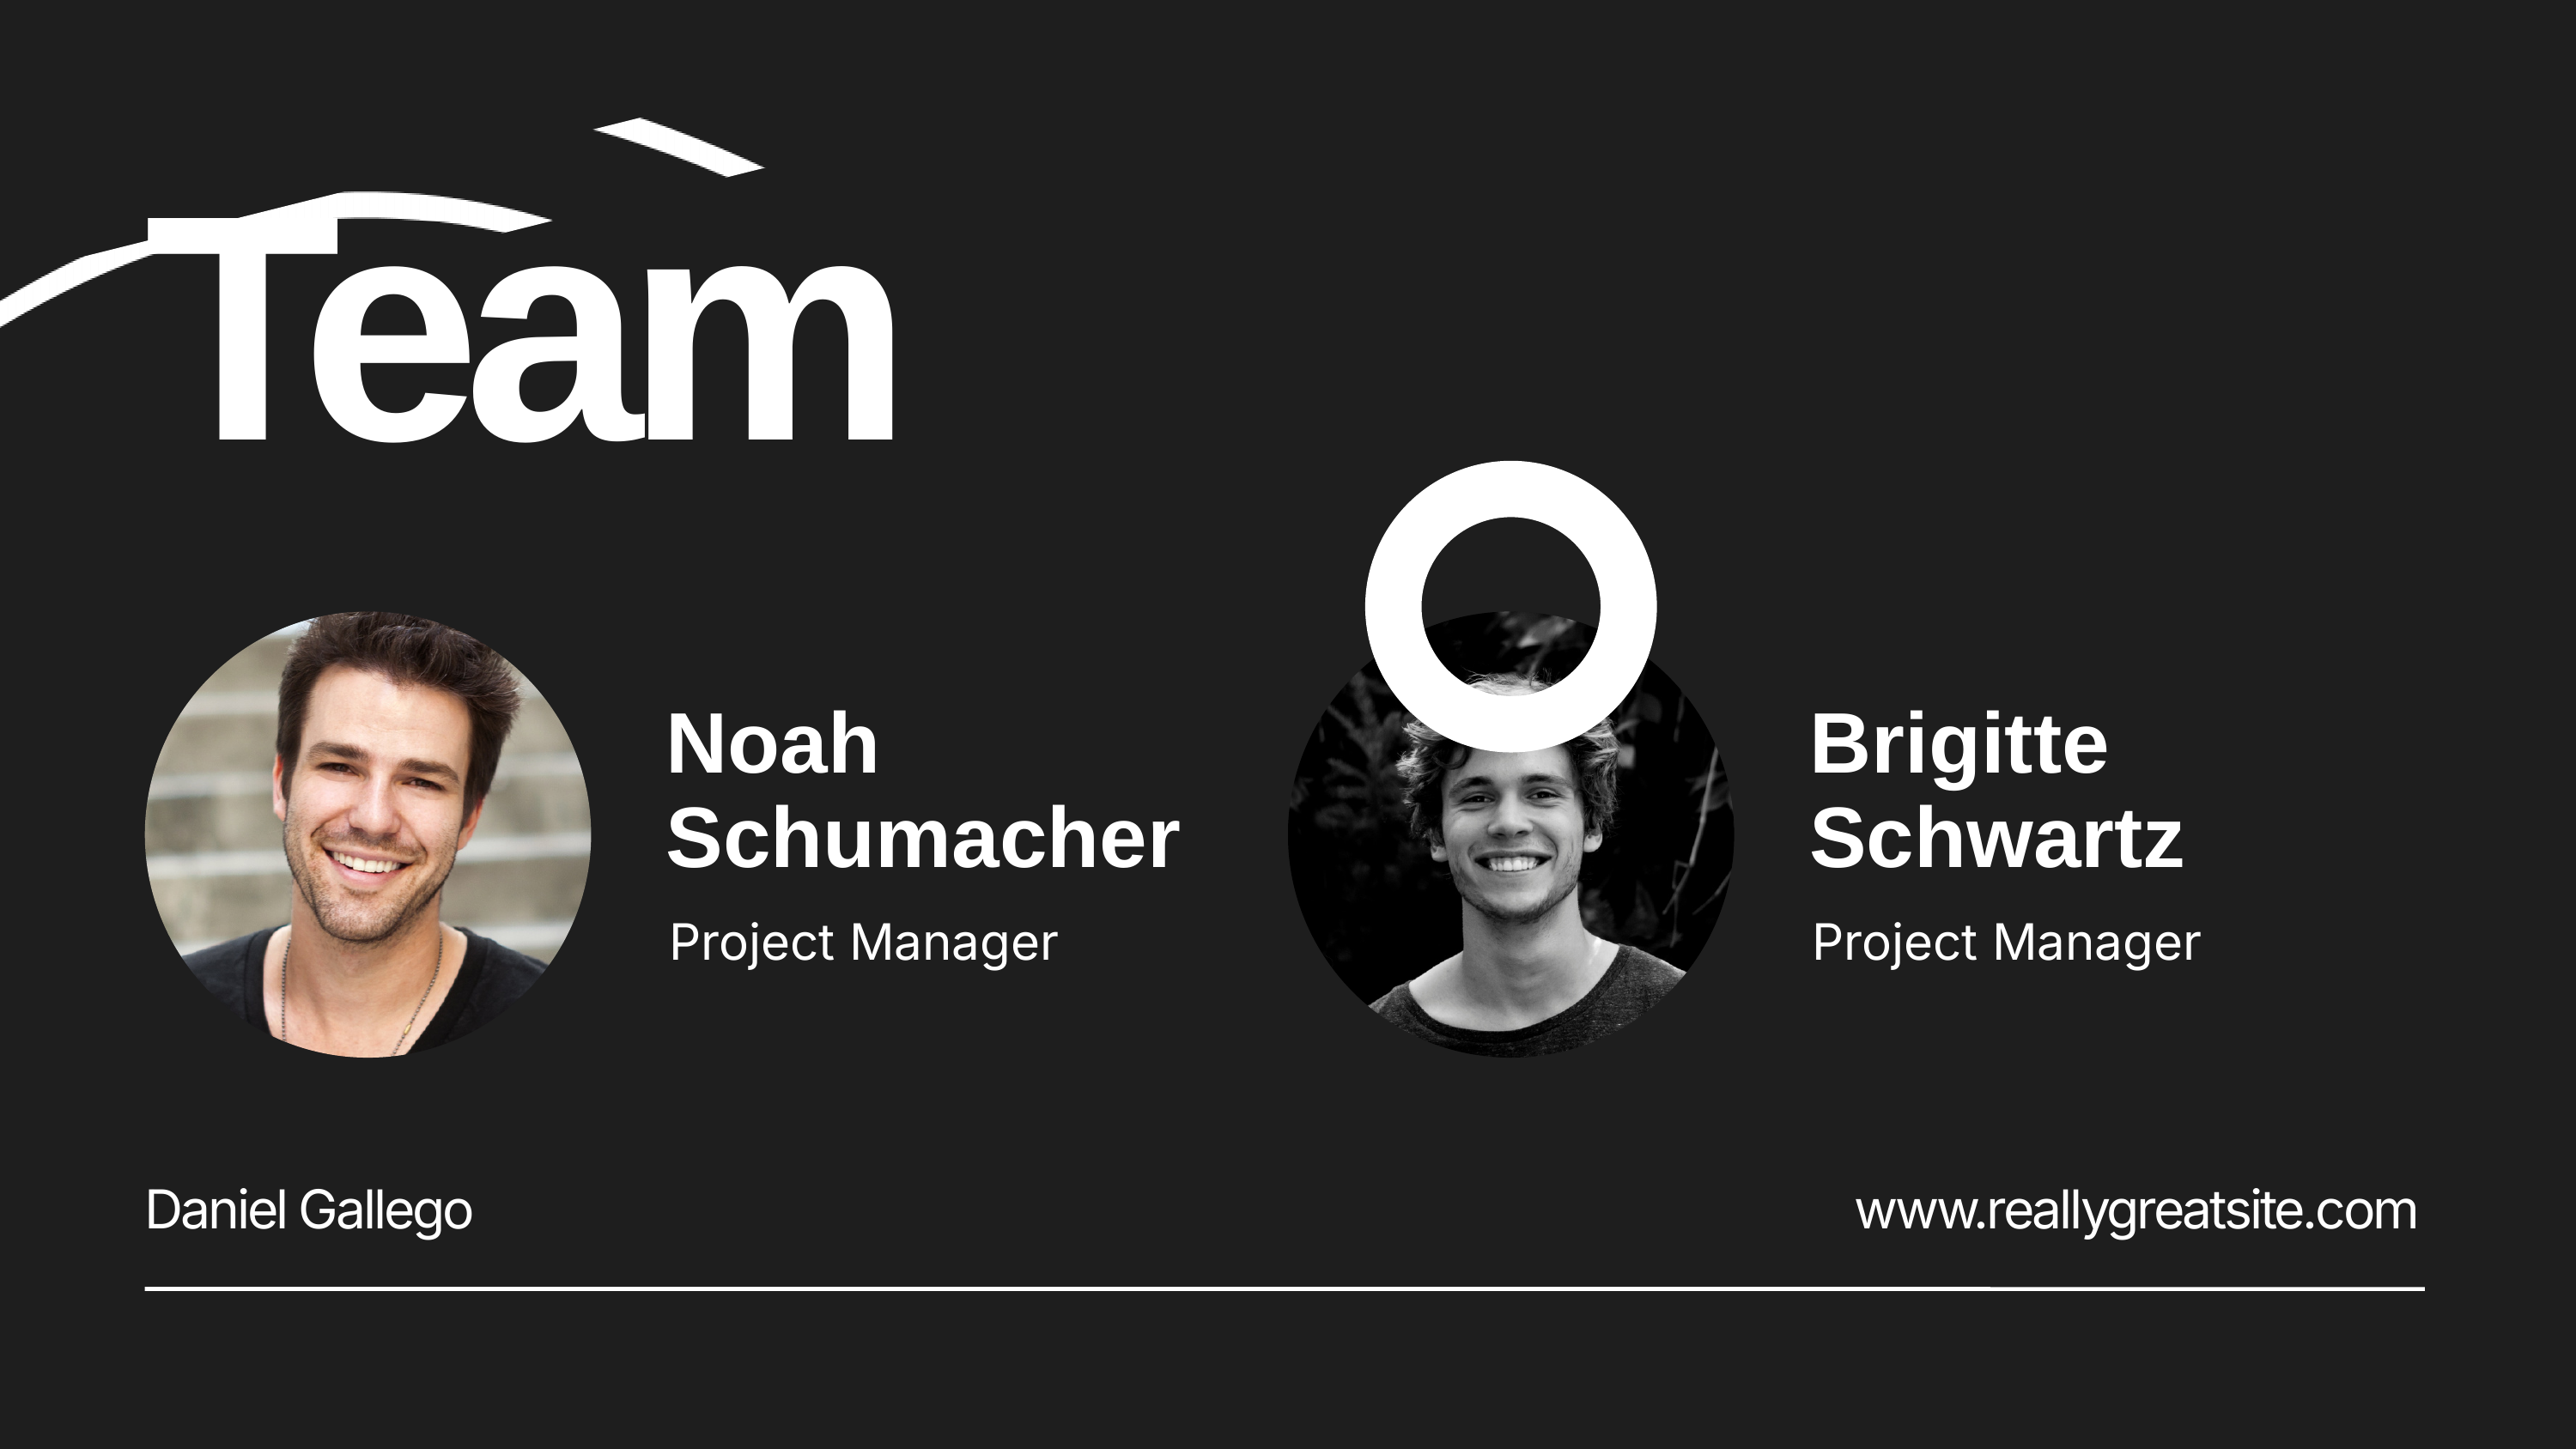

Team

Noah Schumacher
Brigitte Schwartz
Project Manager
Project Manager
Daniel Gallego
www.reallygreatsite.com